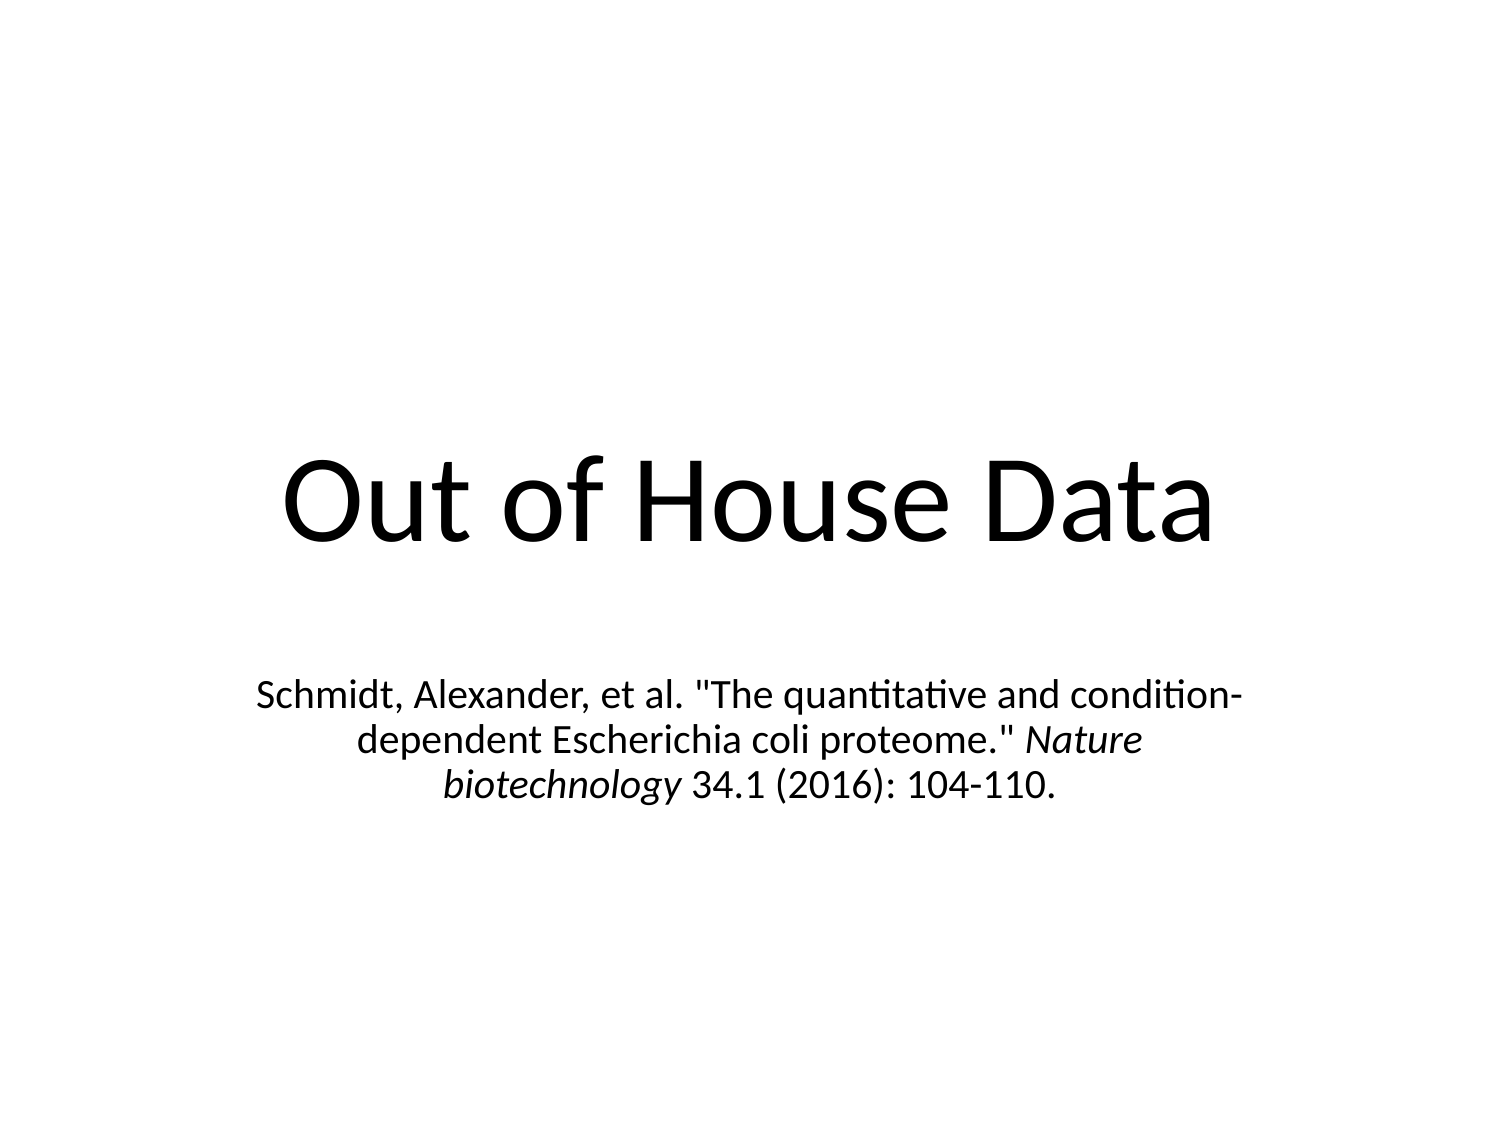

# Out of House Data
Schmidt, Alexander, et al. "The quantitative and condition-dependent Escherichia coli proteome." Nature biotechnology 34.1 (2016): 104-110.